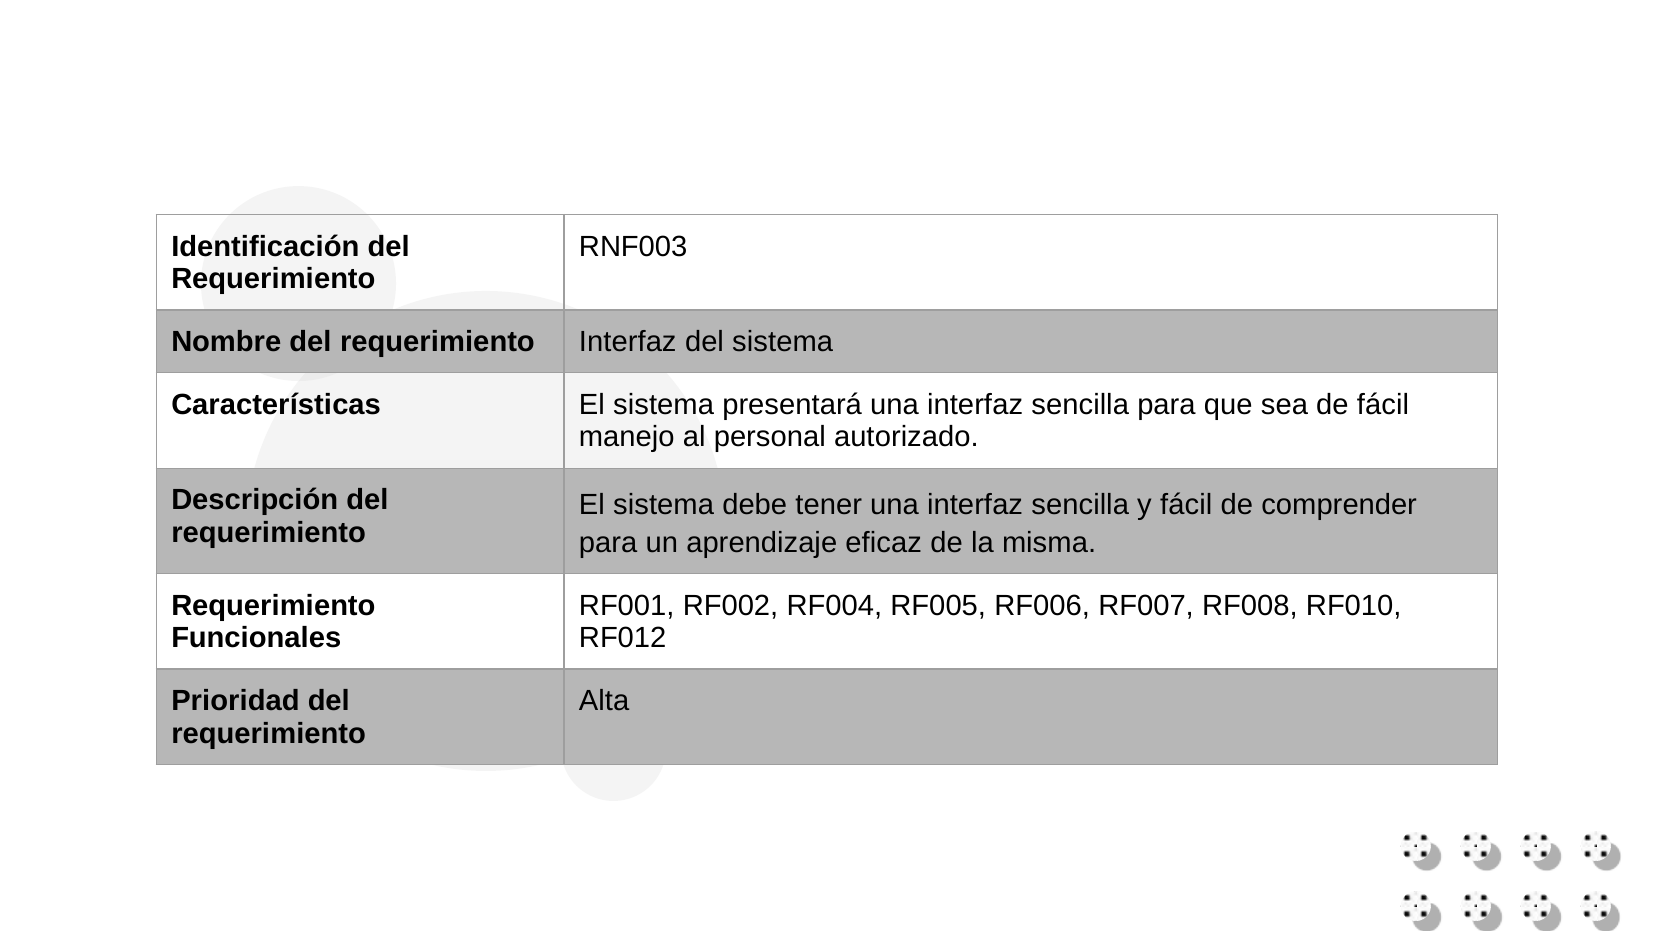

| Identificación del Requerimiento | RNF003 |
| --- | --- |
| Nombre del requerimiento | Interfaz del sistema |
| Características | El sistema presentará una interfaz sencilla para que sea de fácil manejo al personal autorizado. |
| Descripción del requerimiento | El sistema debe tener una interfaz sencilla y fácil de comprender para un aprendizaje eficaz de la misma. |
| Requerimiento Funcionales | RF001, RF002, RF004, RF005, RF006, RF007, RF008, RF010, RF012 |
| Prioridad del requerimiento | Alta |